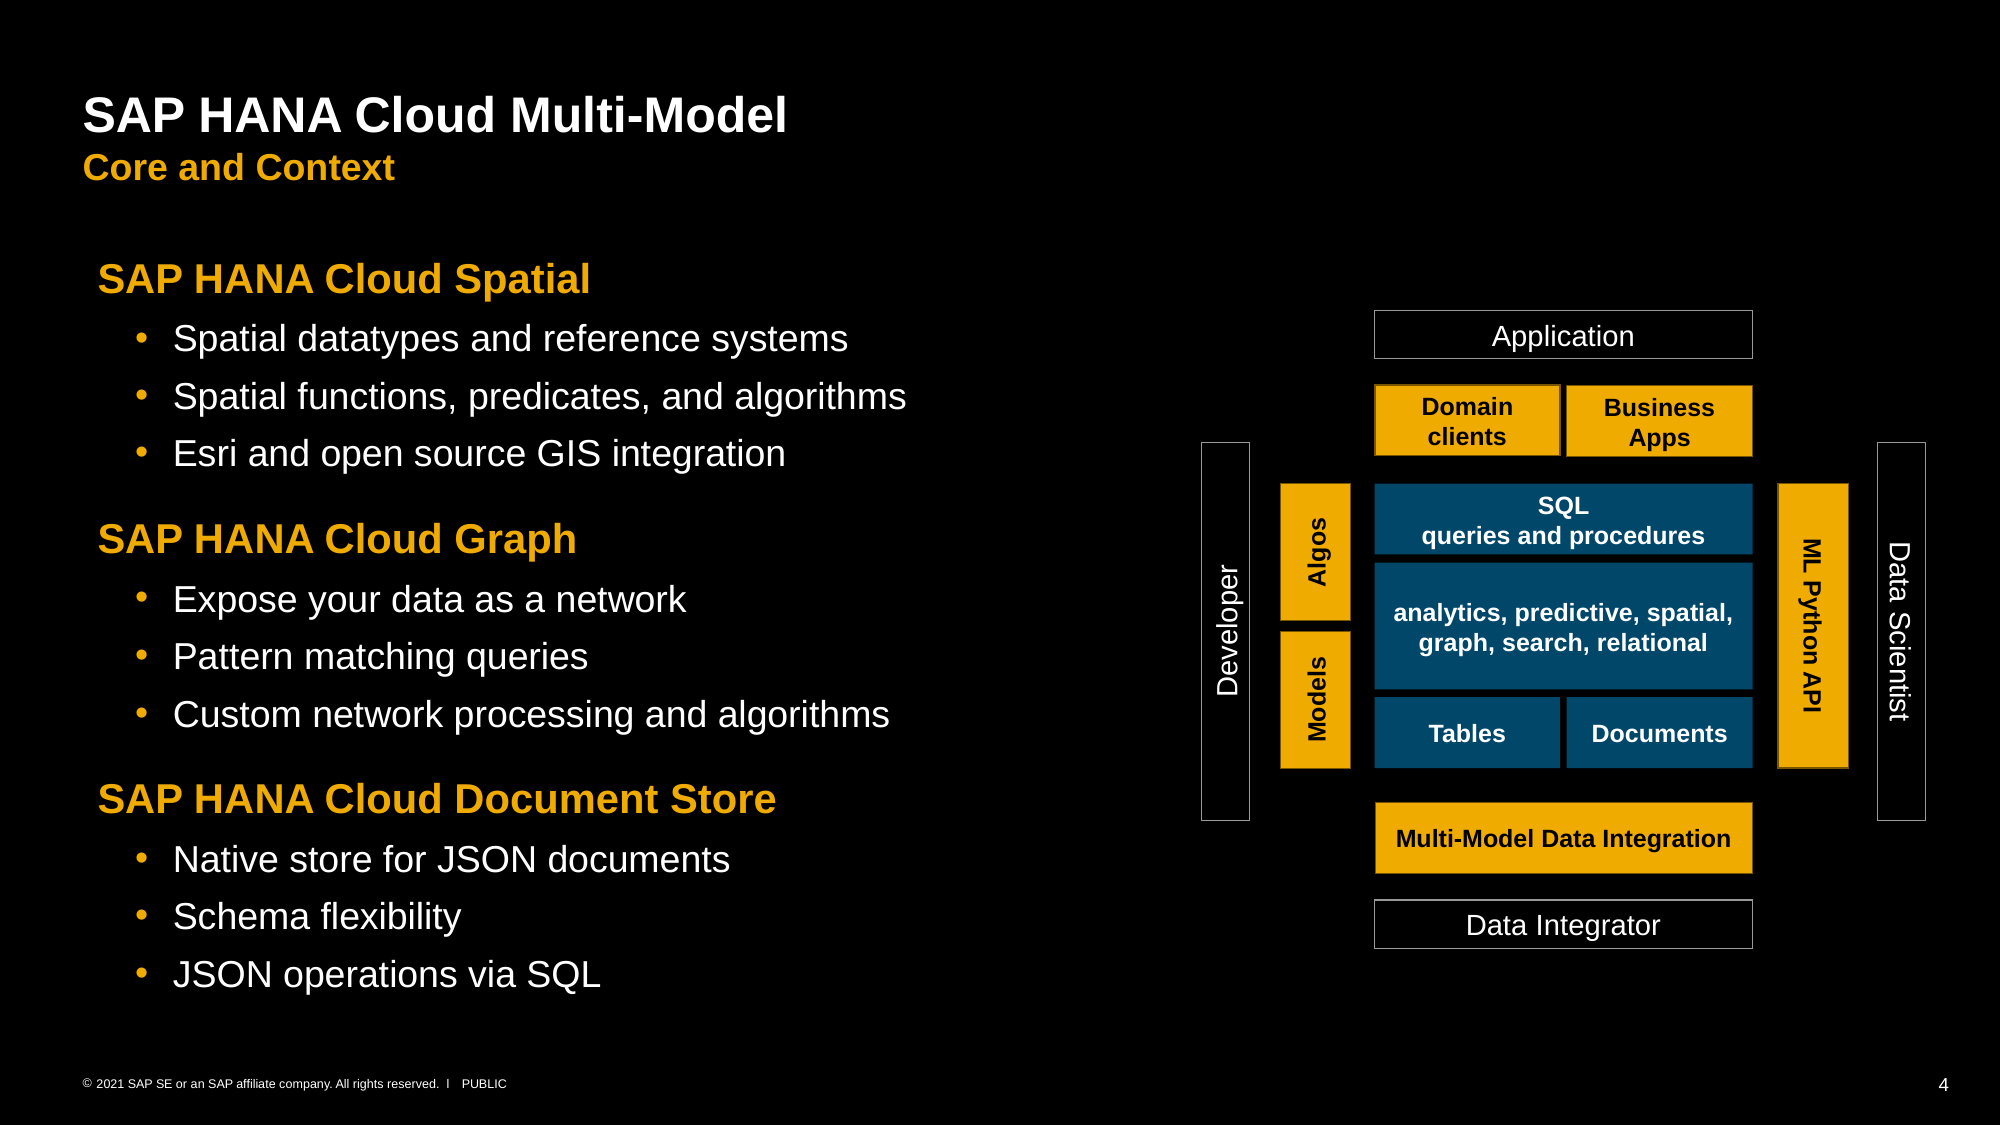

# SAP HANA Cloud Multi-Model Core and Context
SAP HANA Cloud Spatial
Spatial datatypes and reference systems
Spatial functions, predicates, and algorithms
Esri and open source GIS integration
SAP HANA Cloud Graph
Expose your data as a network
Pattern matching queries
Custom network processing and algorithms
SAP HANA Cloud Document Store
Native store for JSON documents
Schema flexibility
JSON operations via SQL
Application
Domain clients
Business Apps
SQL
queries and procedures
Algos
analytics, predictive, spatial,
graph, search, relational
ML Python API
Developer
Data Scientist
Models
Tables
Documents
Multi-Model Data Integration
Data Integrator